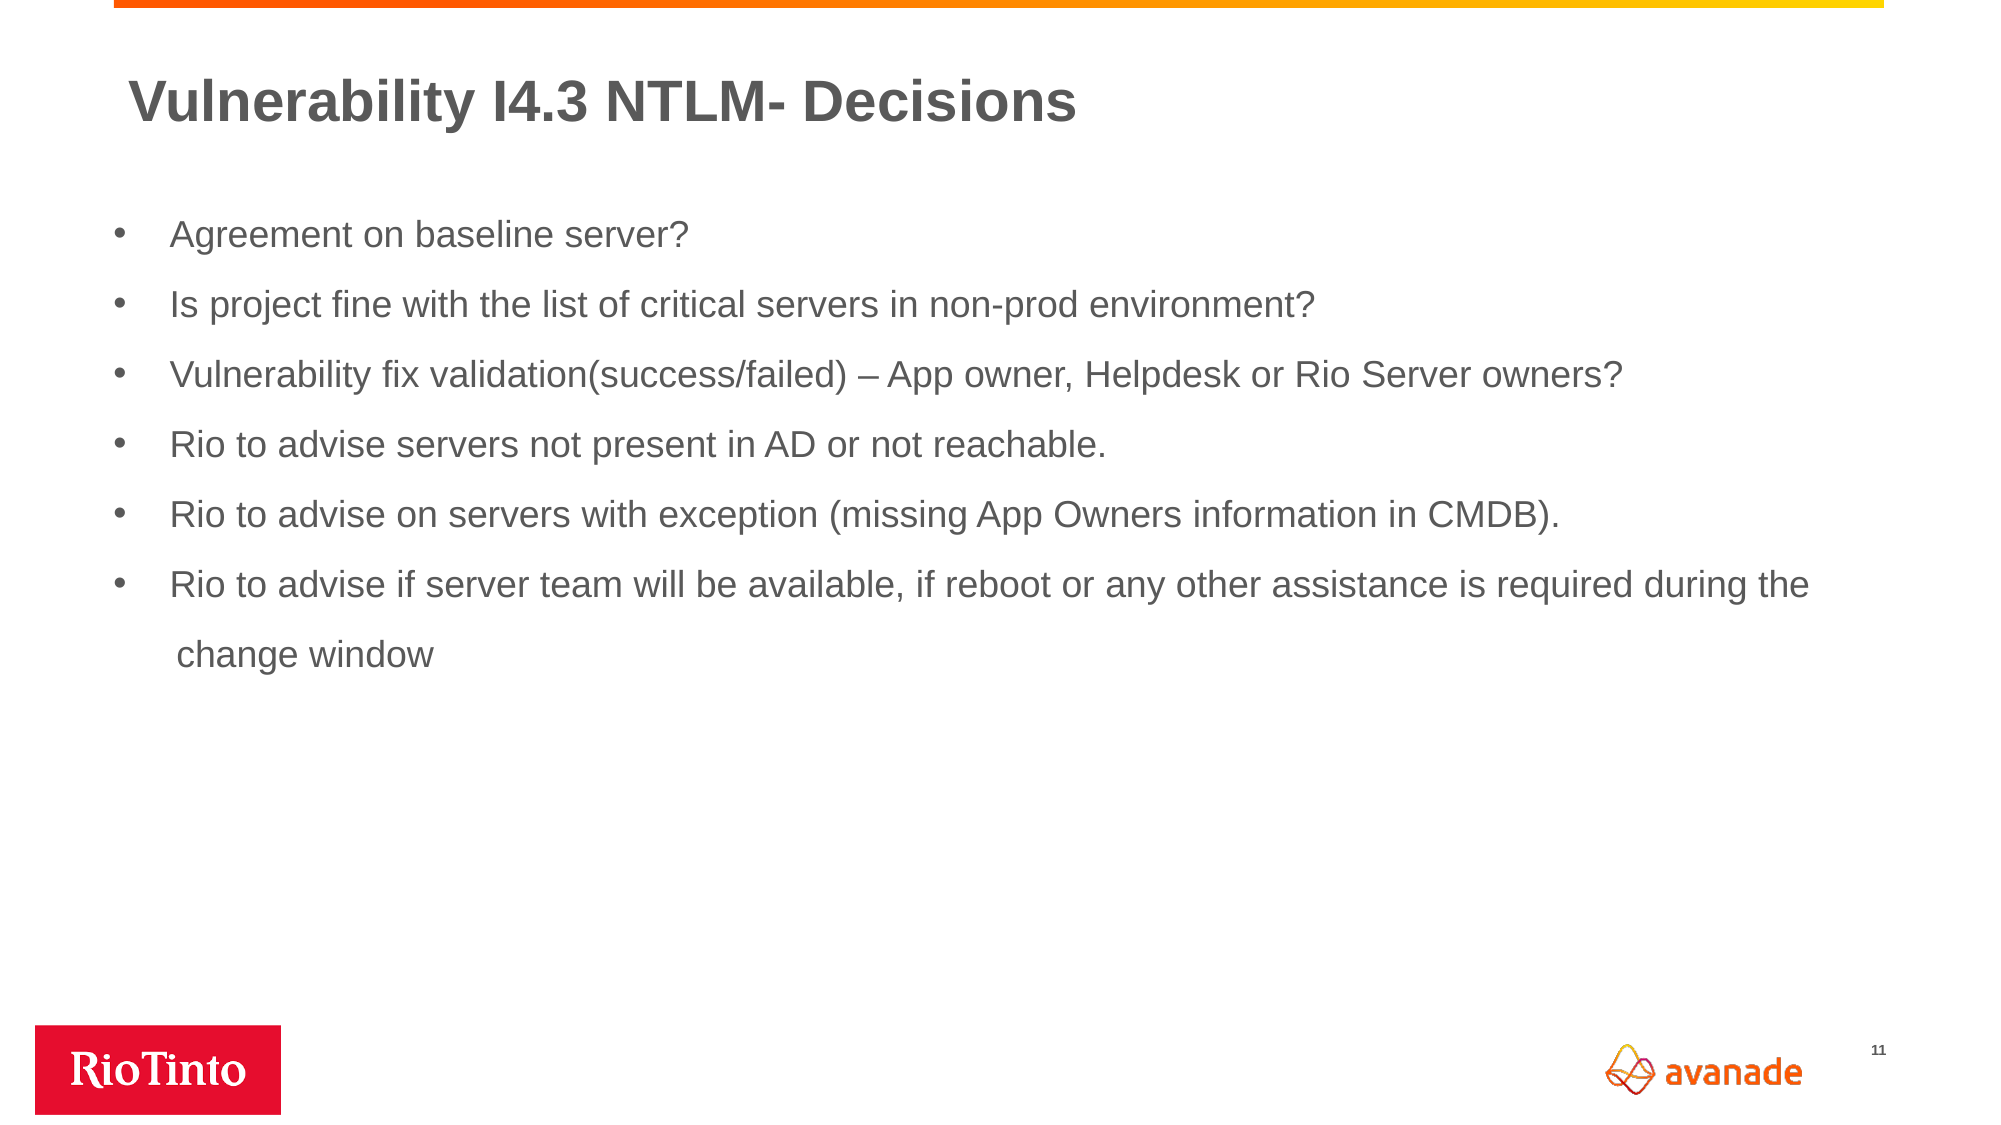

# Vulnerability I4.3 NTLM- Decisions
Agreement on baseline server?
Is project fine with the list of critical servers in non-prod environment?
Vulnerability fix validation(success/failed) – App owner, Helpdesk or Rio Server owners?
Rio to advise servers not present in AD or not reachable.
Rio to advise on servers with exception (missing App Owners information in CMDB).
Rio to advise if server team will be available, if reboot or any other assistance is required during the
      change window
11